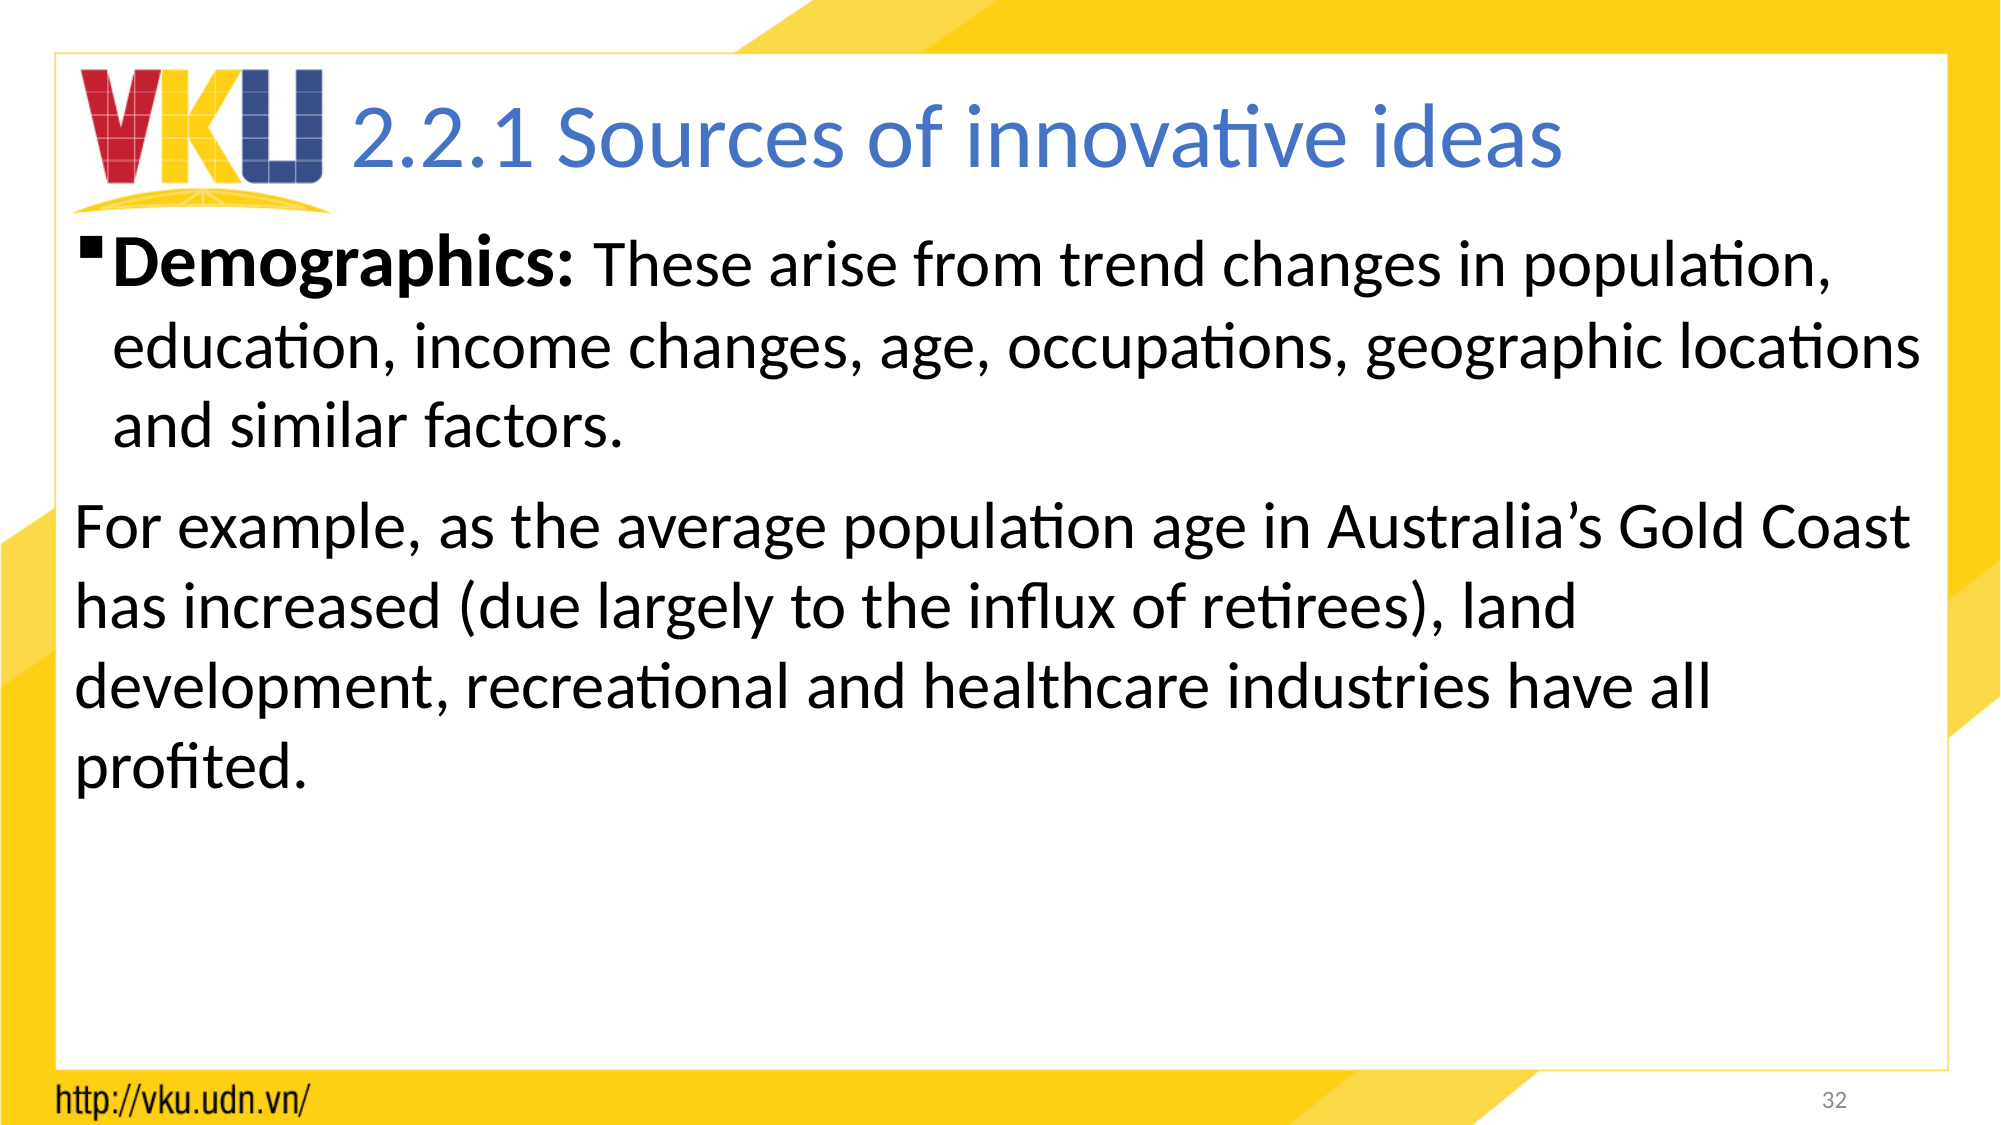

# 2.2.1 Sources of innovative ideas
Demographics: These arise from trend changes in population, education, income changes, age, occupations, geographic locations and similar factors.
For example, as the average population age in Australia’s Gold Coast has increased (due largely to the influx of retirees), land
development, recreational and healthcare industries have all profited.
32